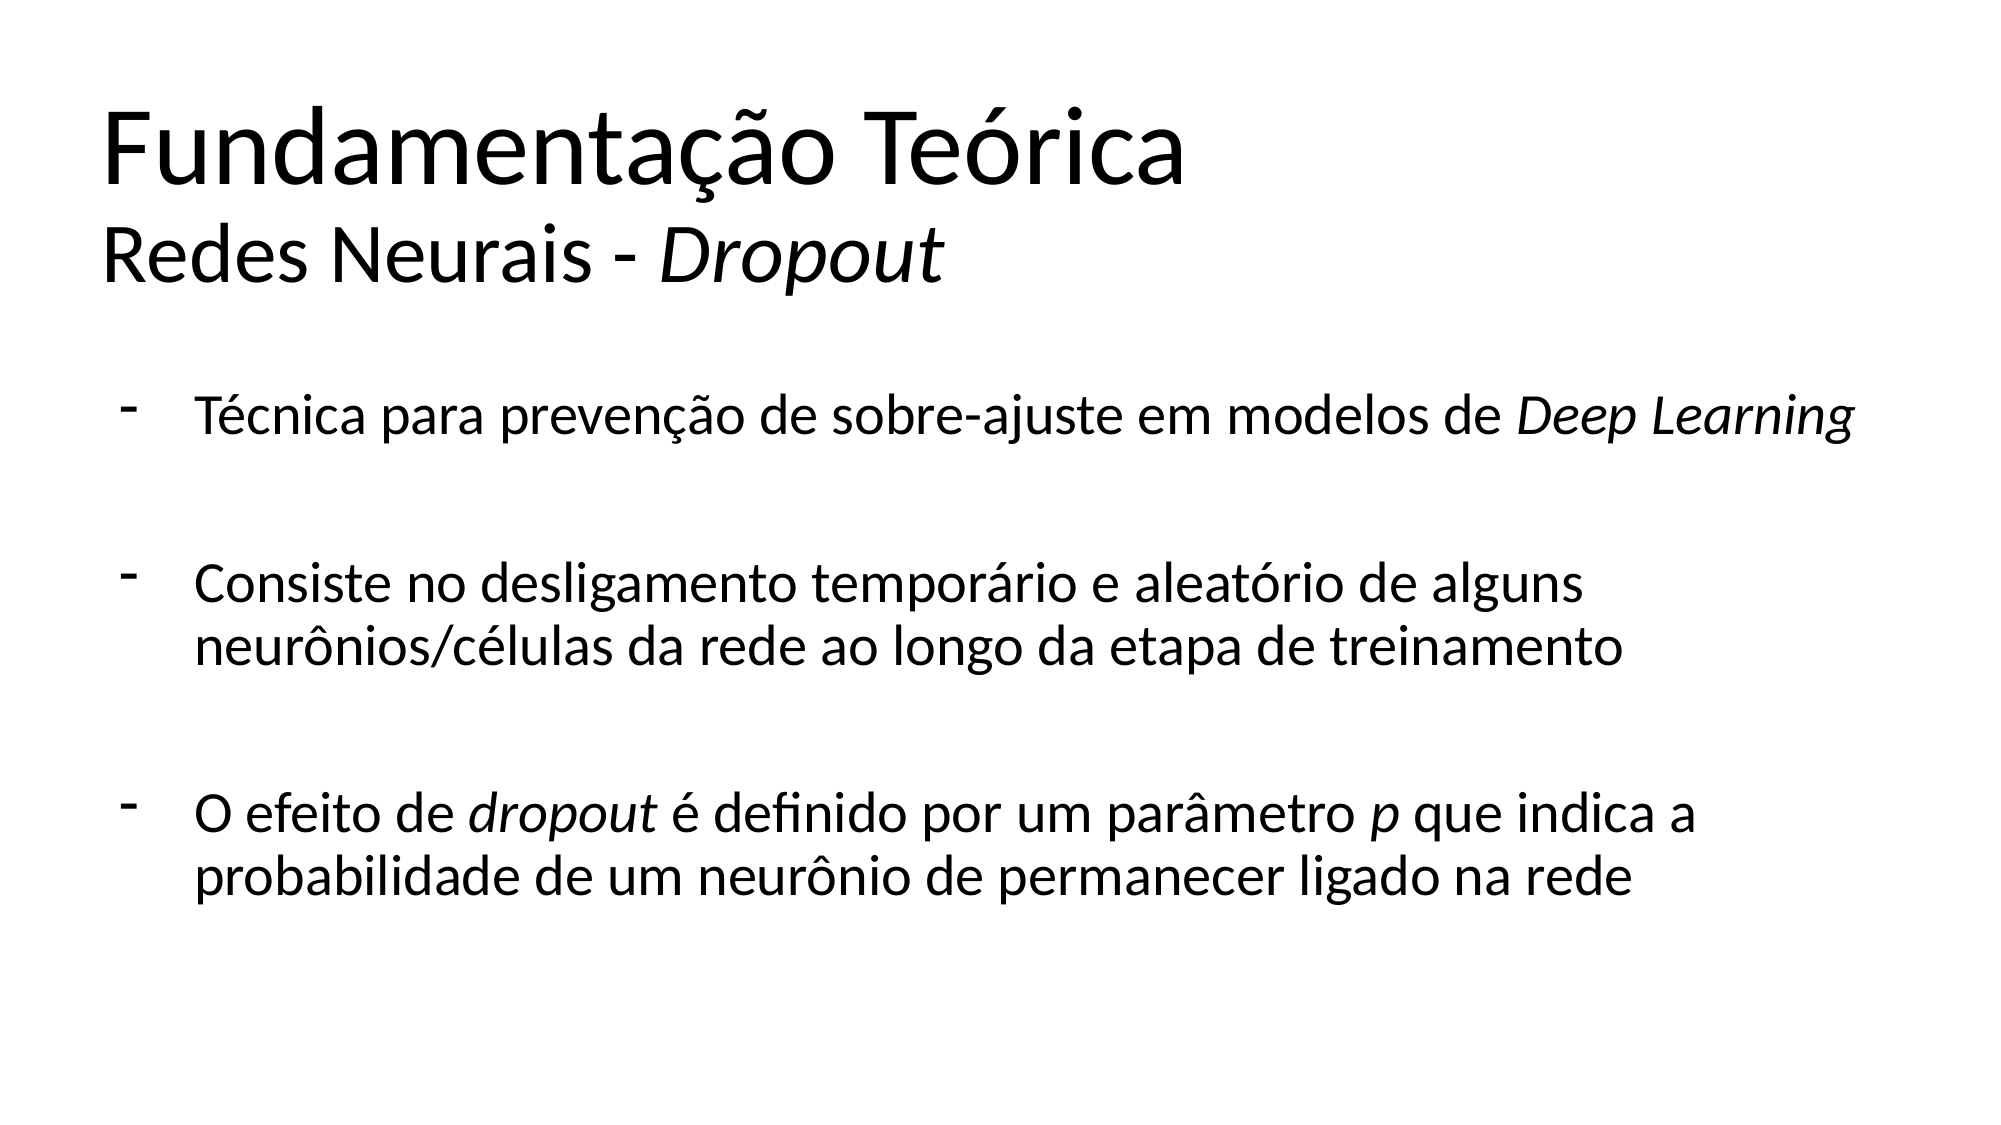

# Fundamentação Teórica Redes Neurais - Dropout
Técnica para prevenção de sobre-ajuste em modelos de Deep Learning

Consiste no desligamento temporário e aleatório de alguns neurônios/células da rede ao longo da etapa de treinamento

O efeito de dropout é definido por um parâmetro p que indica a probabilidade de um neurônio de permanecer ligado na rede